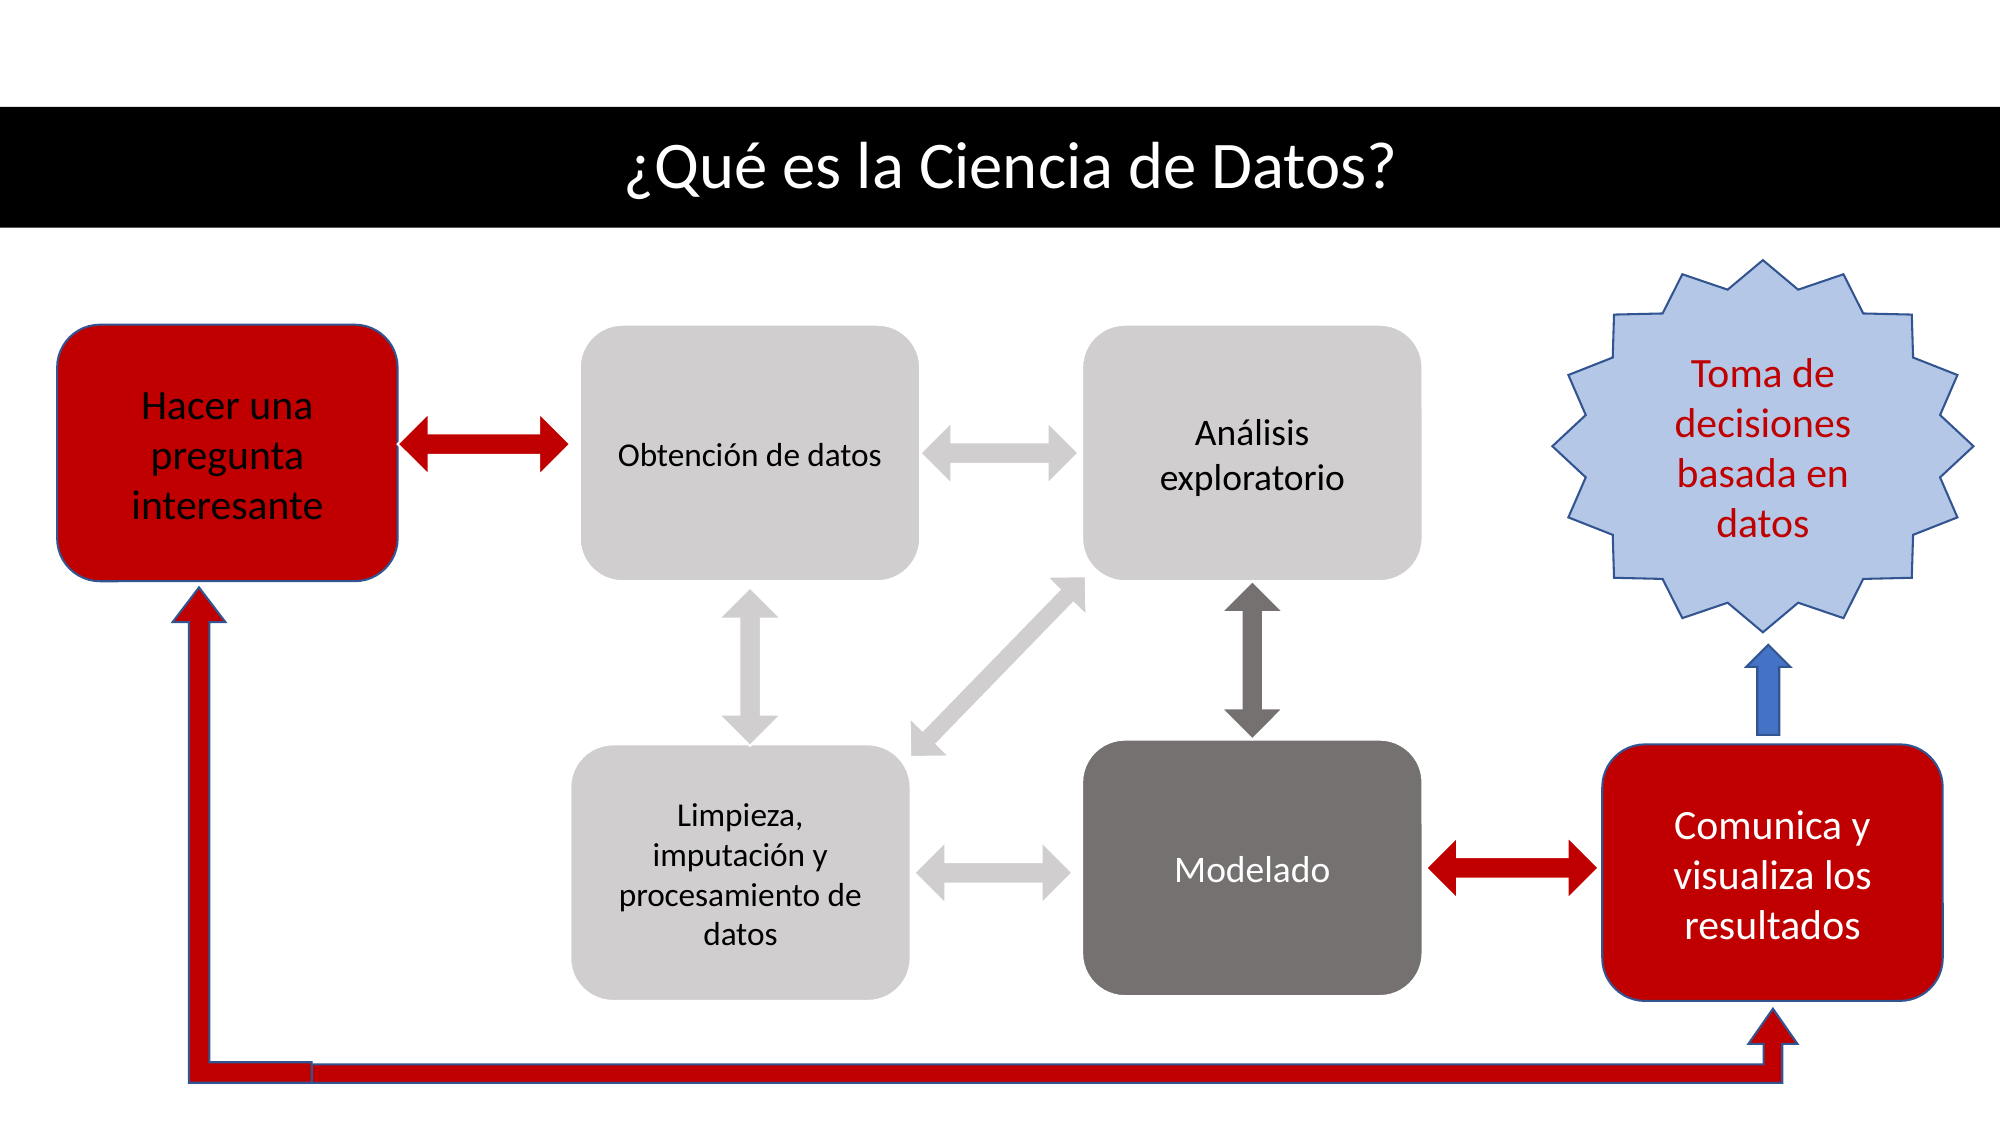

# ¿Qué es la Ciencia de Datos?

Toma de decisiones basada en datos
Hacer una pregunta interesante
Obtención de datos
Análisis exploratorio

Modelado
Limpieza,
imputación y procesamiento de datos
Comunica y visualiza los resultados